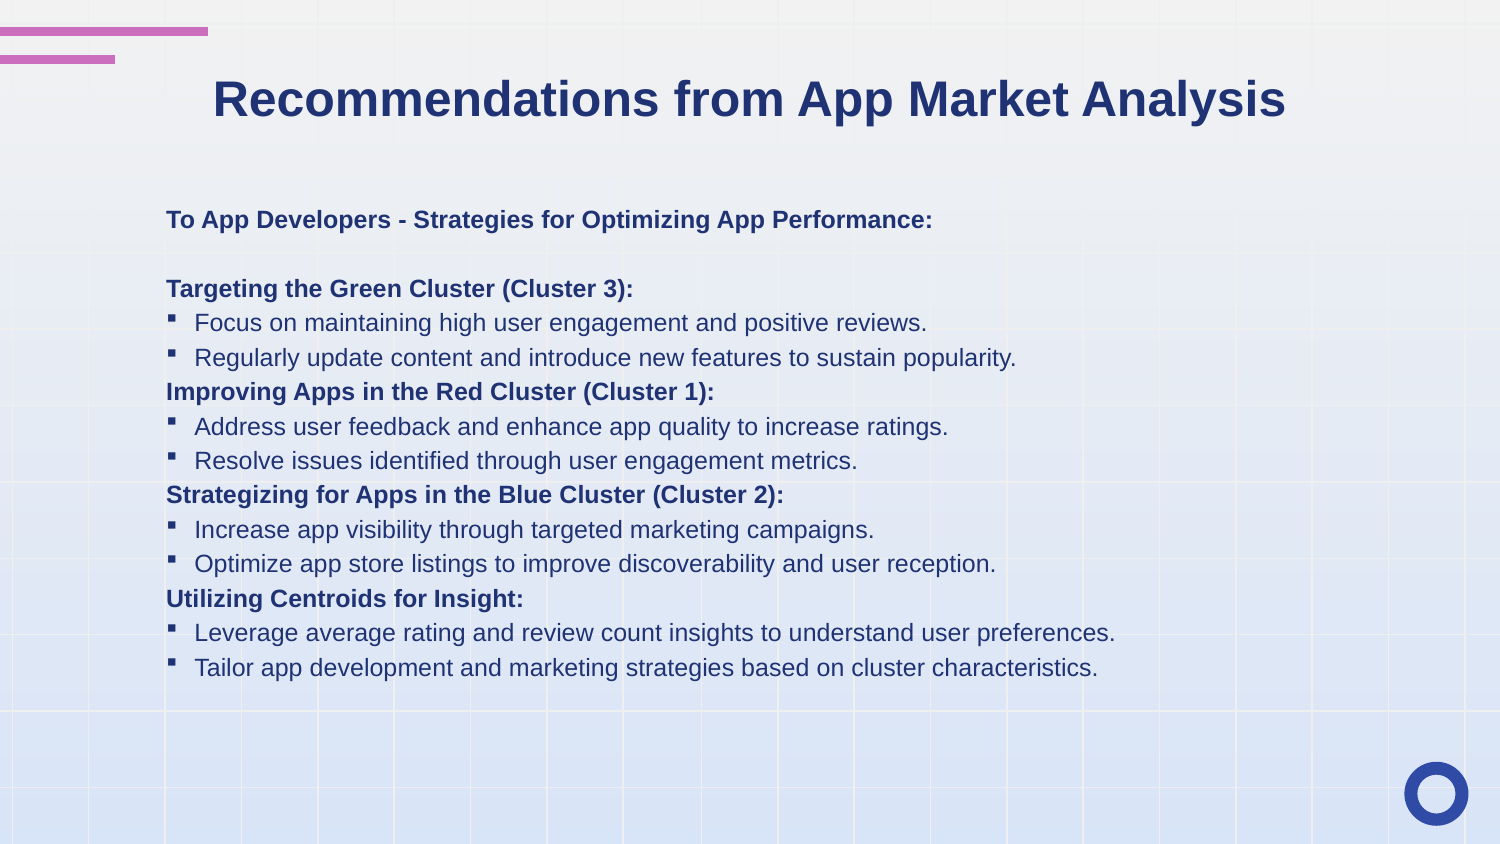

# Recommendations from App Market Analysis
To App Developers - Strategies for Optimizing App Performance:

Targeting the Green Cluster (Cluster 3):
Focus on maintaining high user engagement and positive reviews.
Regularly update content and introduce new features to sustain popularity.
Improving Apps in the Red Cluster (Cluster 1):
Address user feedback and enhance app quality to increase ratings.
Resolve issues identified through user engagement metrics.
Strategizing for Apps in the Blue Cluster (Cluster 2):
Increase app visibility through targeted marketing campaigns.
Optimize app store listings to improve discoverability and user reception.
Utilizing Centroids for Insight:
Leverage average rating and review count insights to understand user preferences.
Tailor app development and marketing strategies based on cluster characteristics.